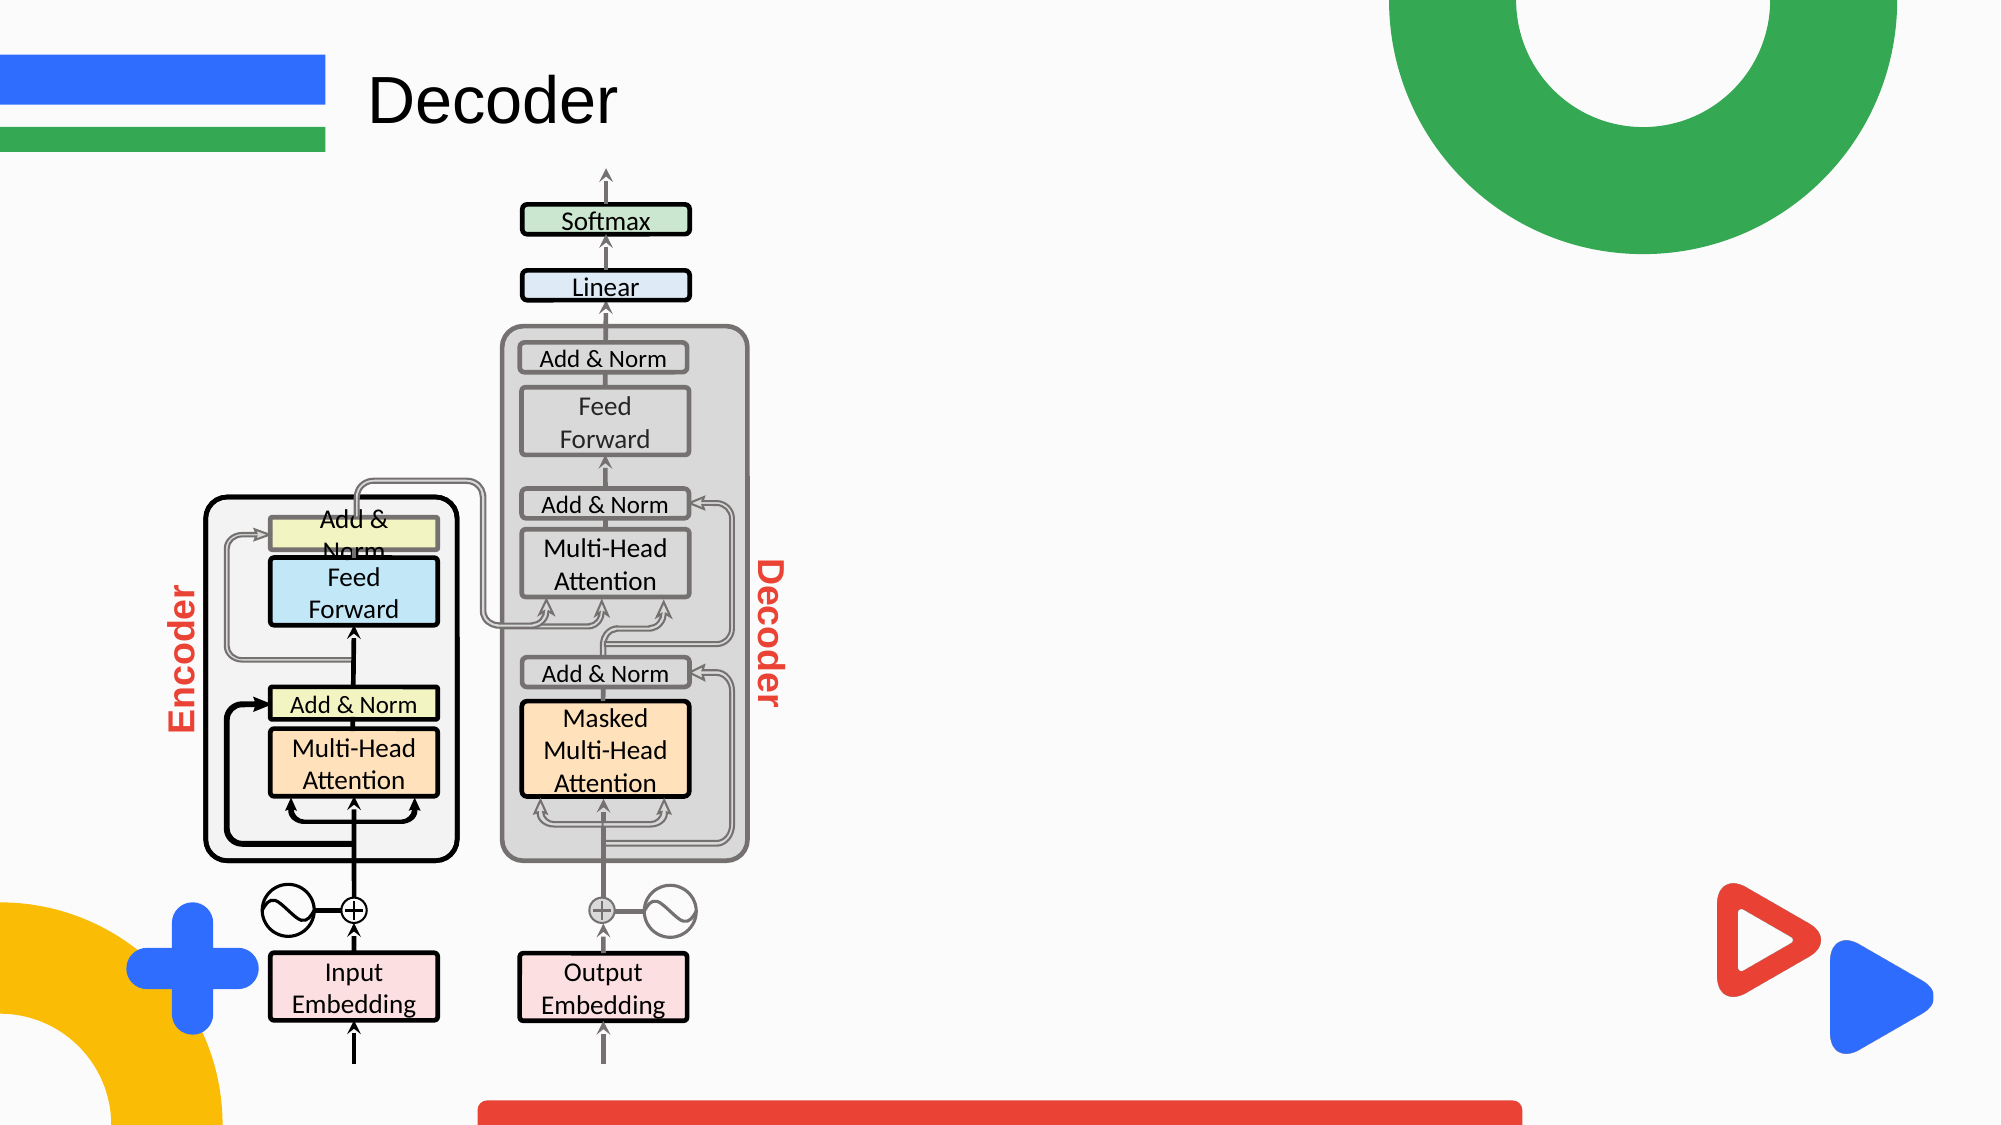

Decoder
Softmax
Linear

Add & Norm
Feed Forward

Add & Norm

Add & Norm
Multi-Head Attention

Feed Forward

Decoder
Encoder
Add & Norm
Add & Norm

Masked Multi-Head Attention

Multi-Head Attention

Input Embedding
Output Embedding